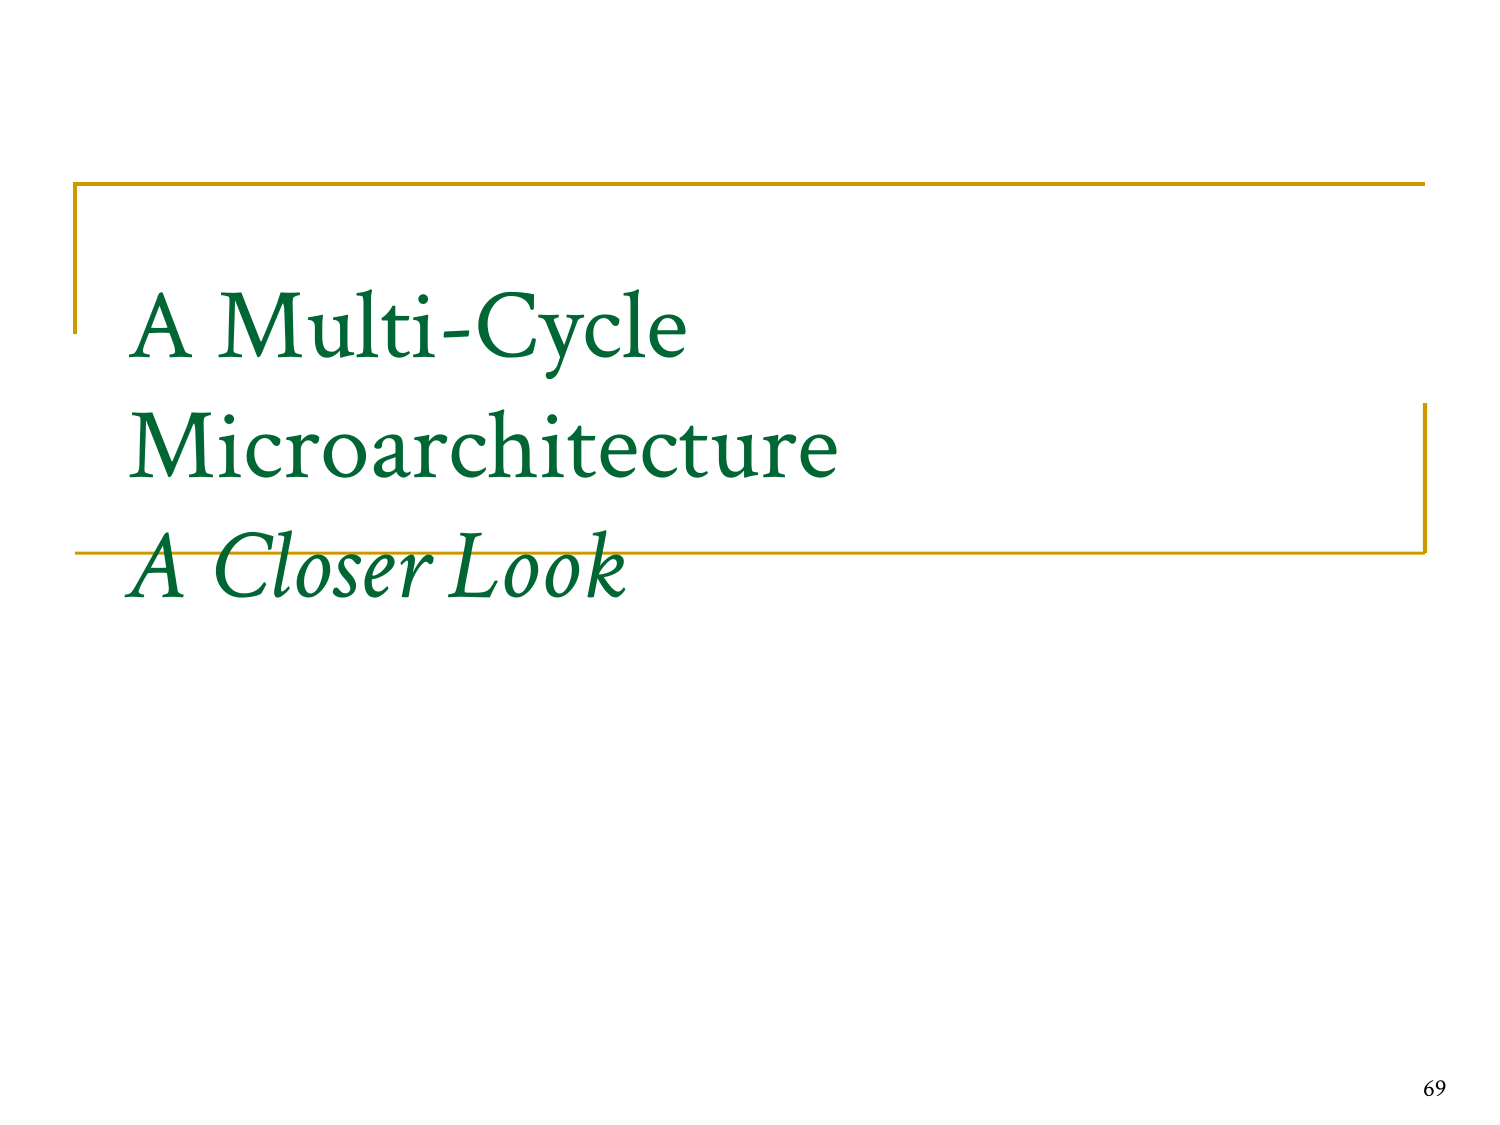

# A Multi-Cycle Microarchitecture A Closer Look

69